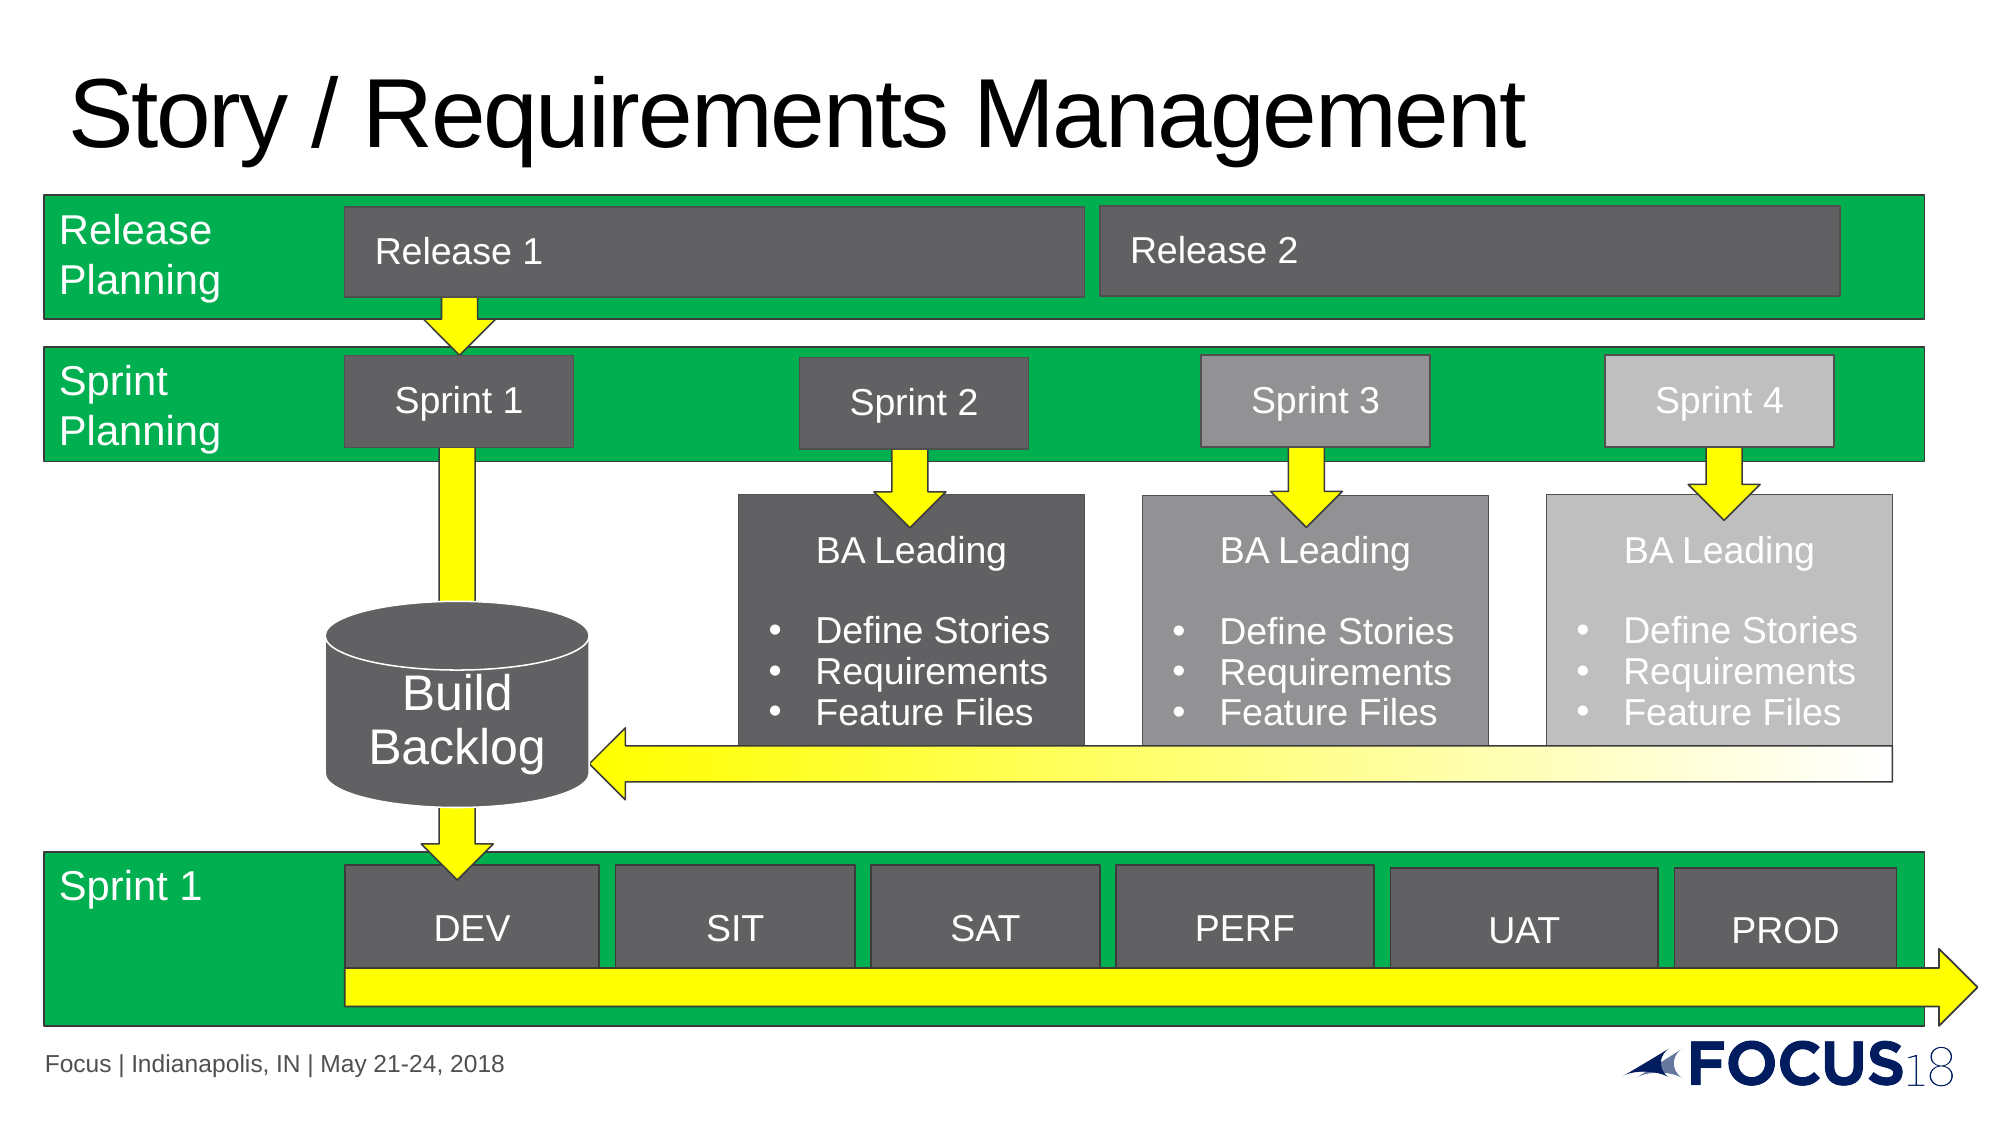

# Story / Requirements Management

Release
Planning
Release 2
Release 1

Sprint
Planning
Sprint 3
Sprint 4
Sprint 1
Sprint 2

BA Leading

Define Stories
Requirements
Feature Files
BA Leading

Define Stories
Requirements
Feature Files
BA Leading

Define Stories
Requirements
Feature Files
Build Backlog
Sprint 1
DEV
SIT
SAT
PERF
UAT
PROD